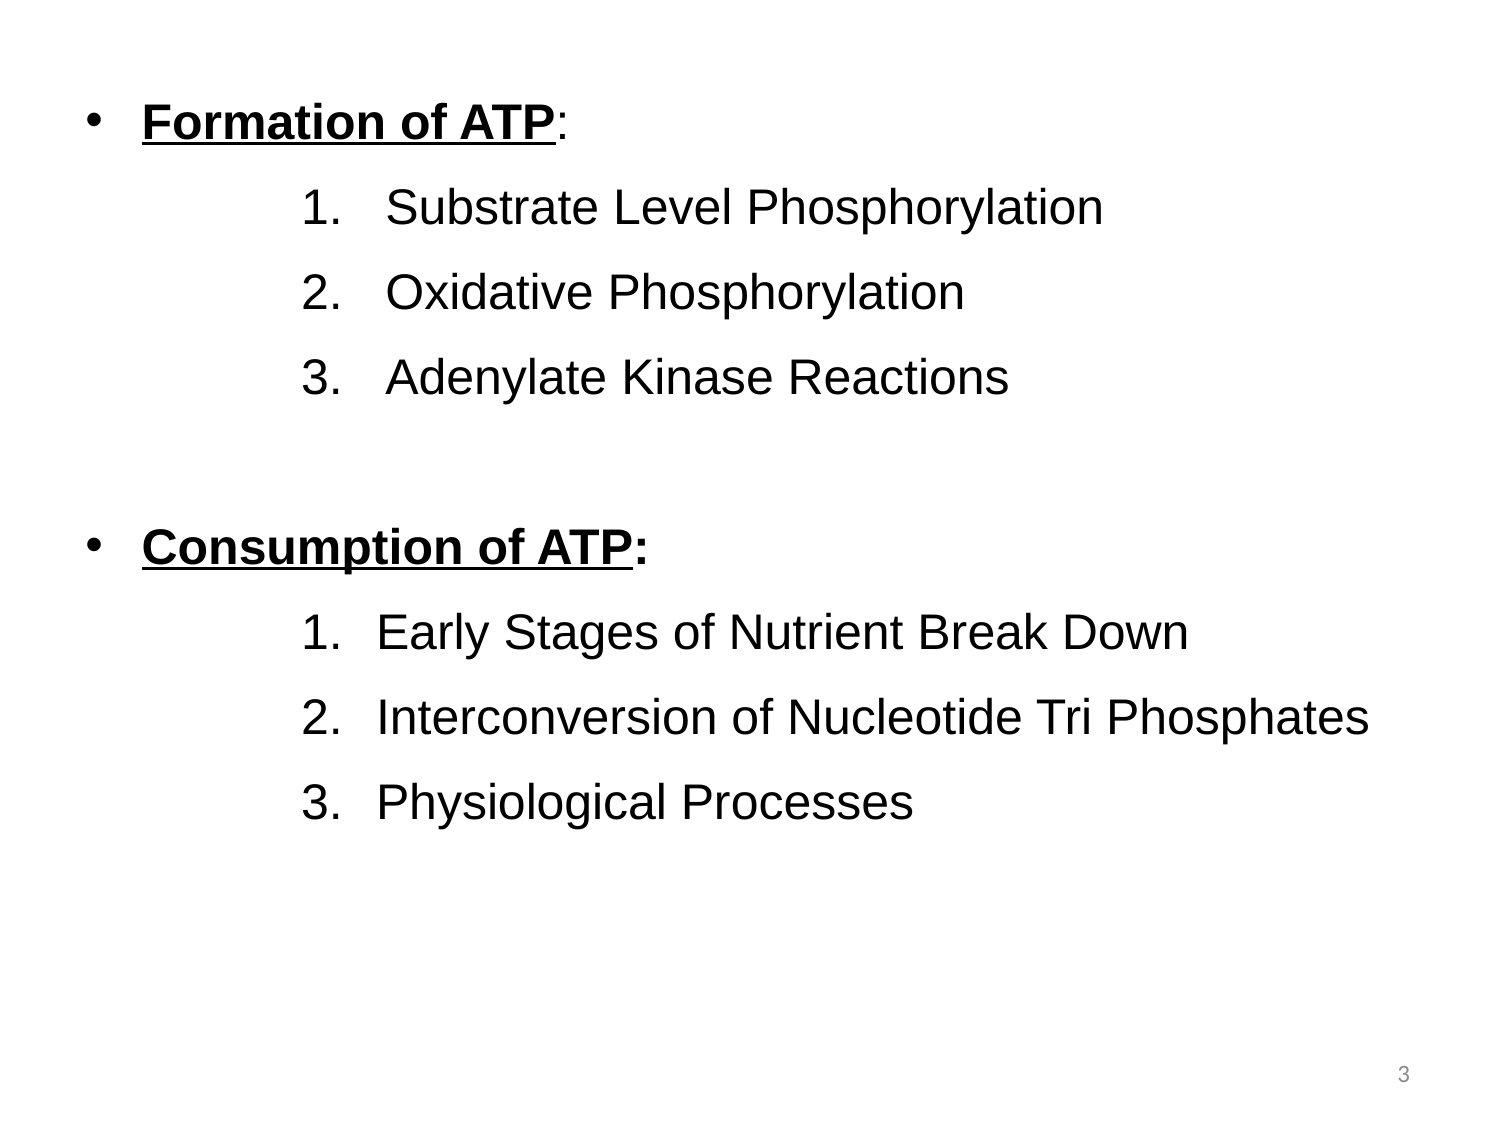

Formation of ATP:
Substrate Level Phosphorylation
Oxidative Phosphorylation
Adenylate Kinase Reactions

Consumption of ATP:
Early Stages of Nutrient Break Down
Interconversion of Nucleotide Tri Phosphates
Physiological Processes

3